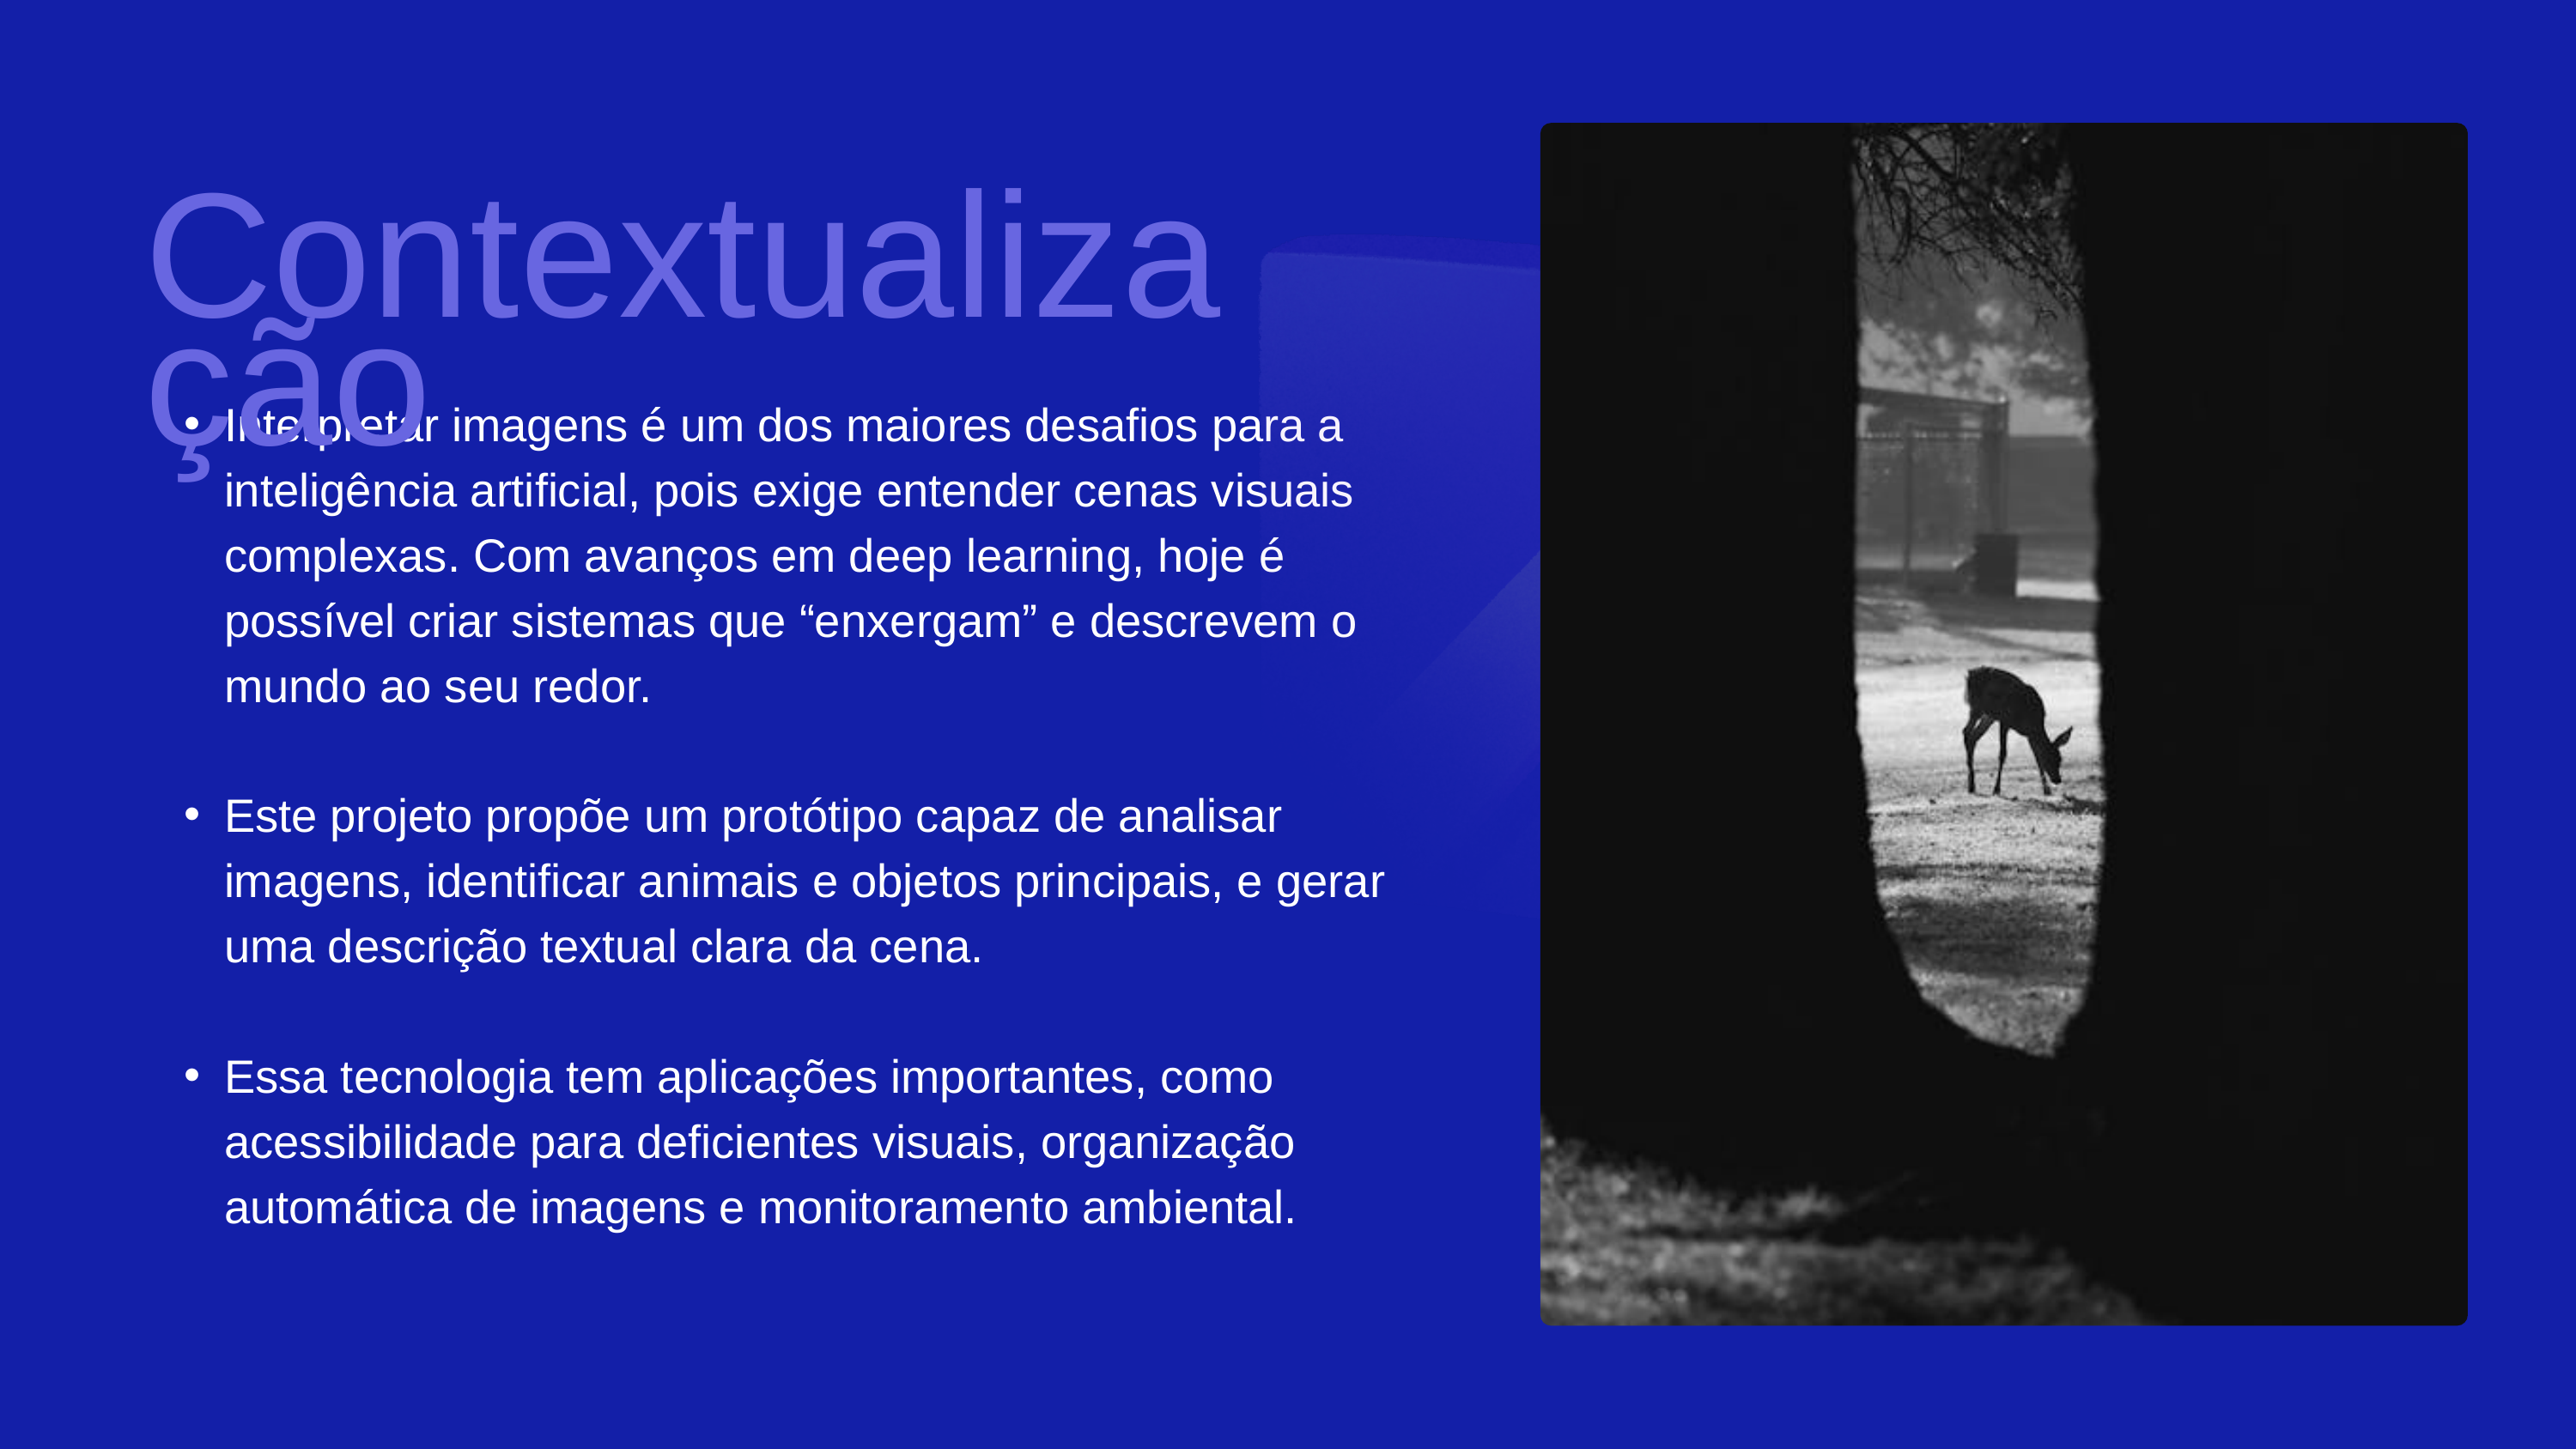

Contextualização
Interpretar imagens é um dos maiores desafios para a inteligência artificial, pois exige entender cenas visuais complexas. Com avanços em deep learning, hoje é possível criar sistemas que “enxergam” e descrevem o mundo ao seu redor.

Este projeto propõe um protótipo capaz de analisar imagens, identificar animais e objetos principais, e gerar uma descrição textual clara da cena.

Essa tecnologia tem aplicações importantes, como acessibilidade para deficientes visuais, organização automática de imagens e monitoramento ambiental.